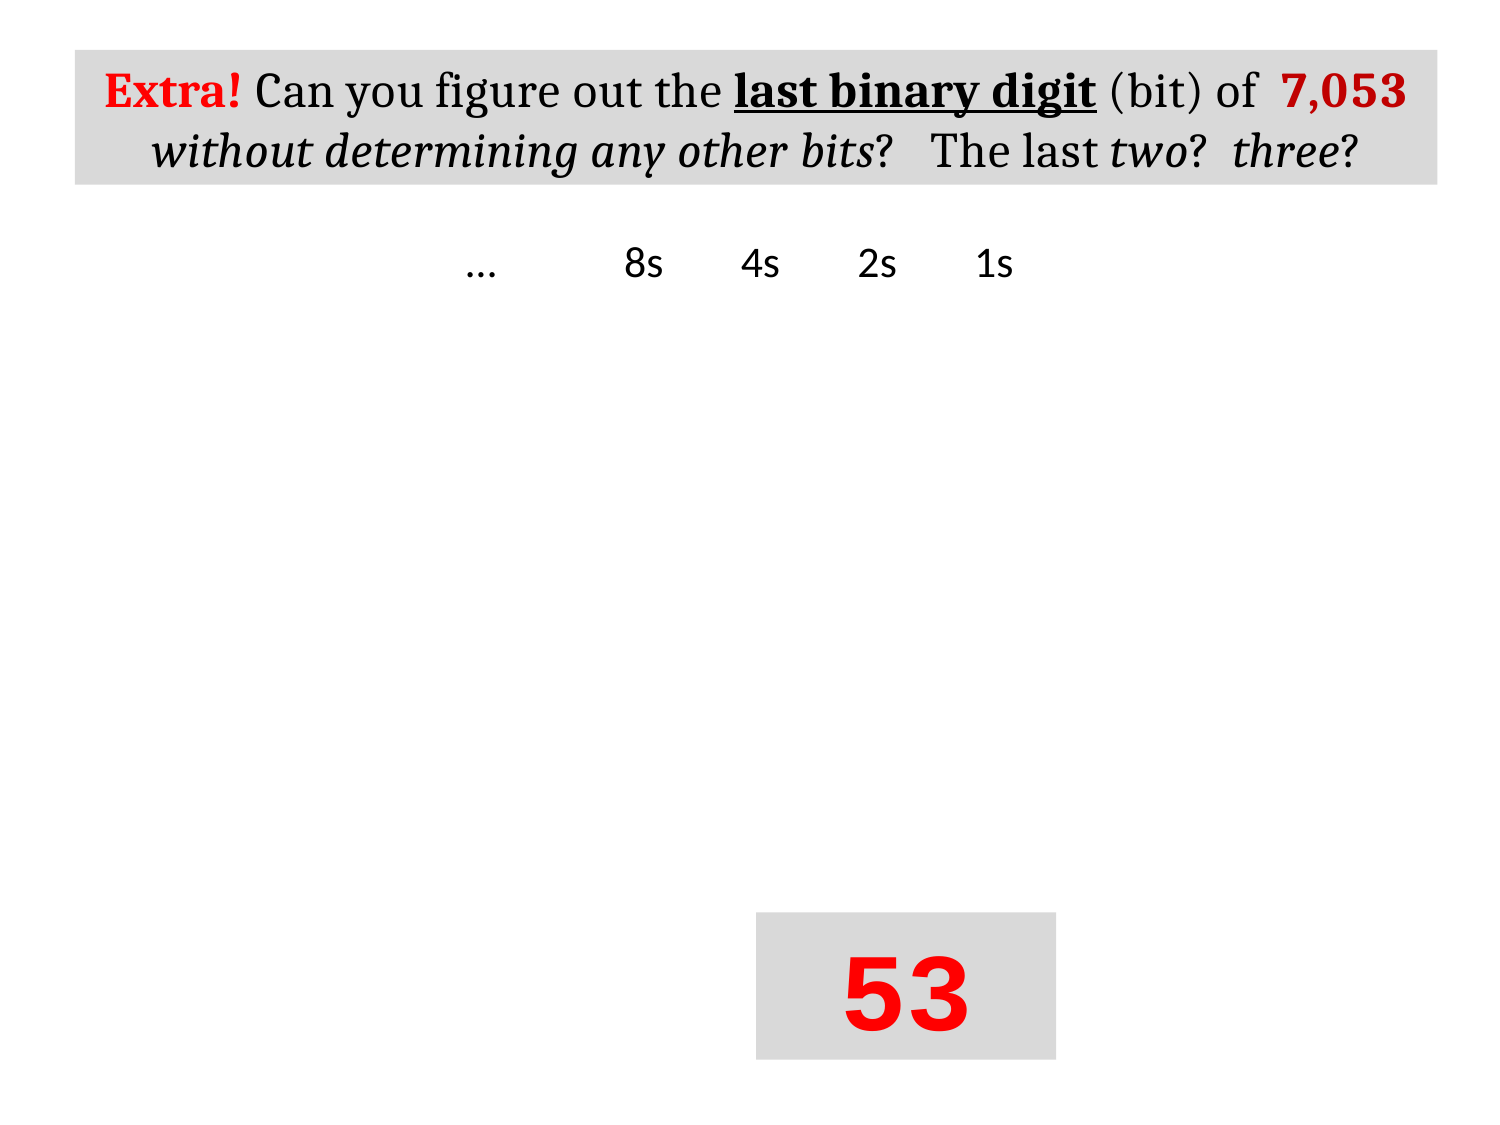

Extra! Can you figure out the last binary digit (bit) of  7,053 without determining any other bits?   The last two?  three?
…
8s
4s
2s
1s
53